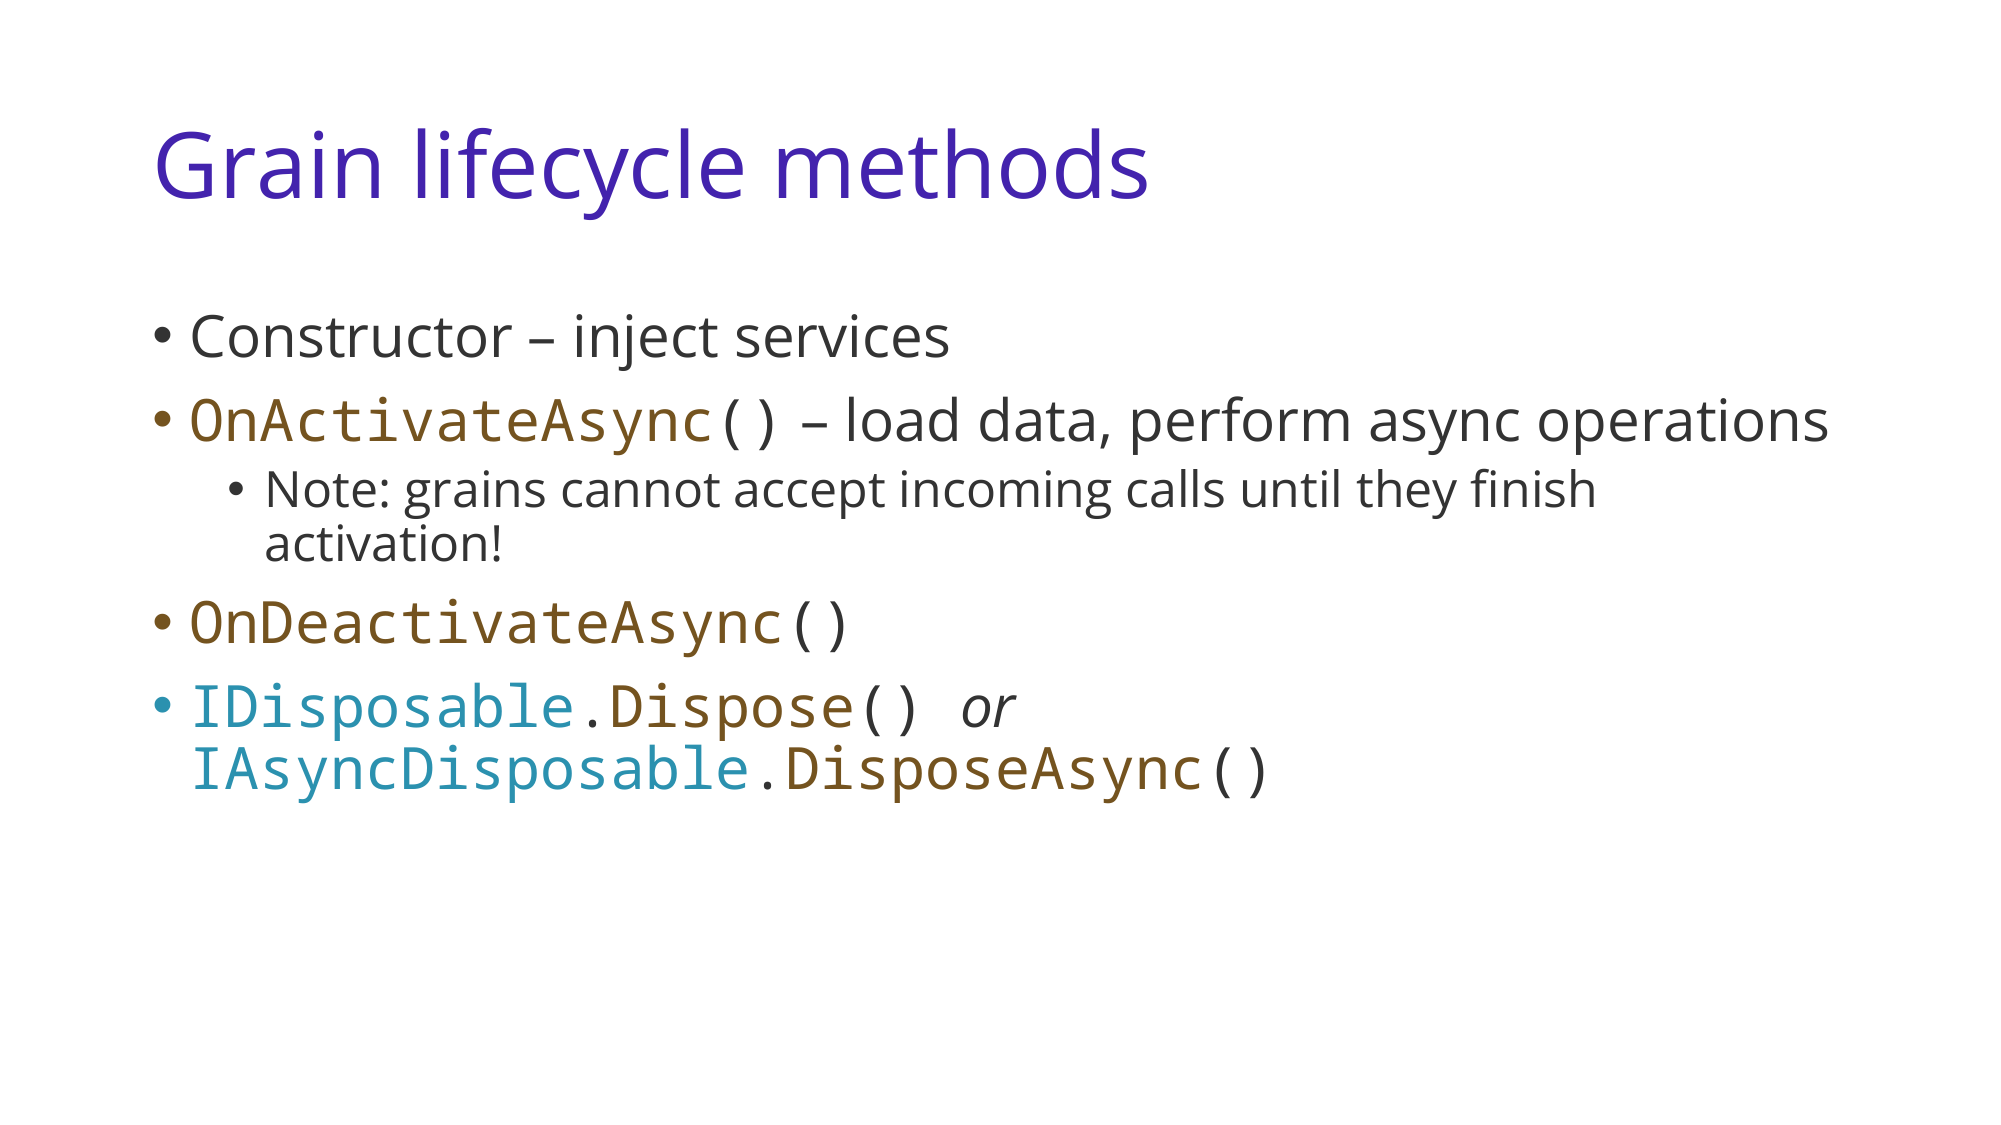

# Grain lifecycle methods
Constructor – inject services
OnActivateAsync() – load data, perform async operations
Note: grains cannot accept incoming calls until they finish activation!
OnDeactivateAsync()
IDisposable.Dispose() or IAsyncDisposable.DisposeAsync()